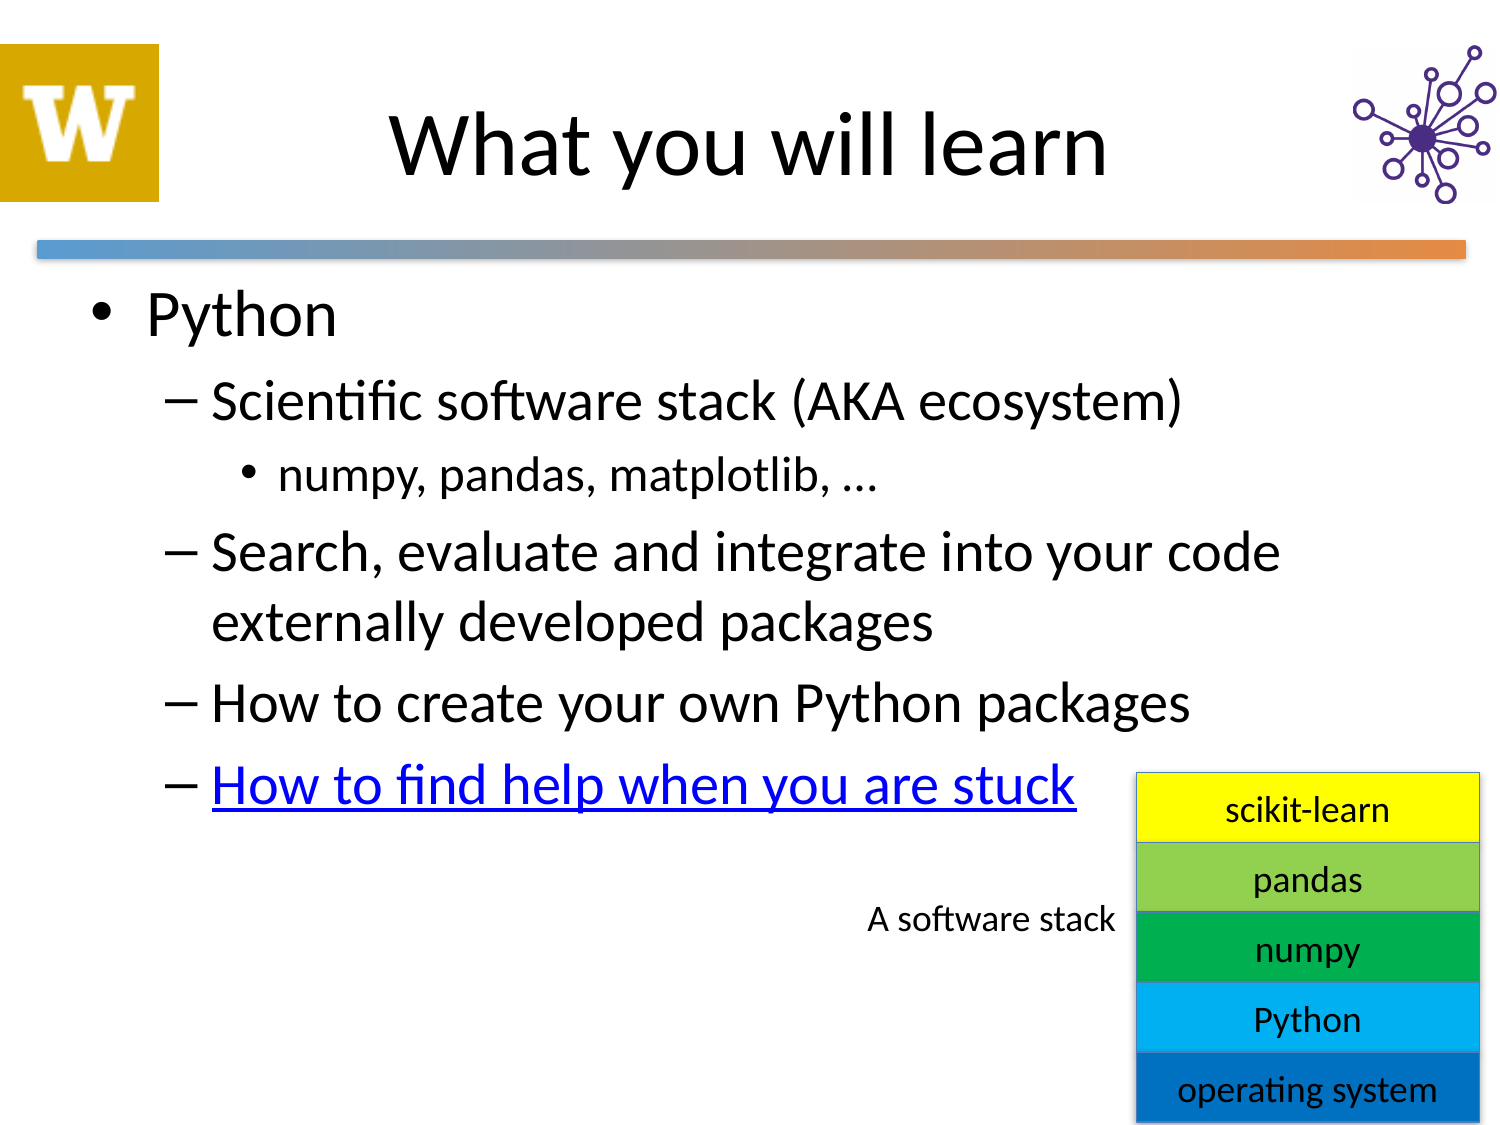

# What you will learn
Python
Scientific software stack (AKA ecosystem)
numpy, pandas, matplotlib, …
Search, evaluate and integrate into your code externally developed packages
How to create your own Python packages
How to find help when you are stuck

scikit-learn
pandas
numpy
Python
operating system
A software stack